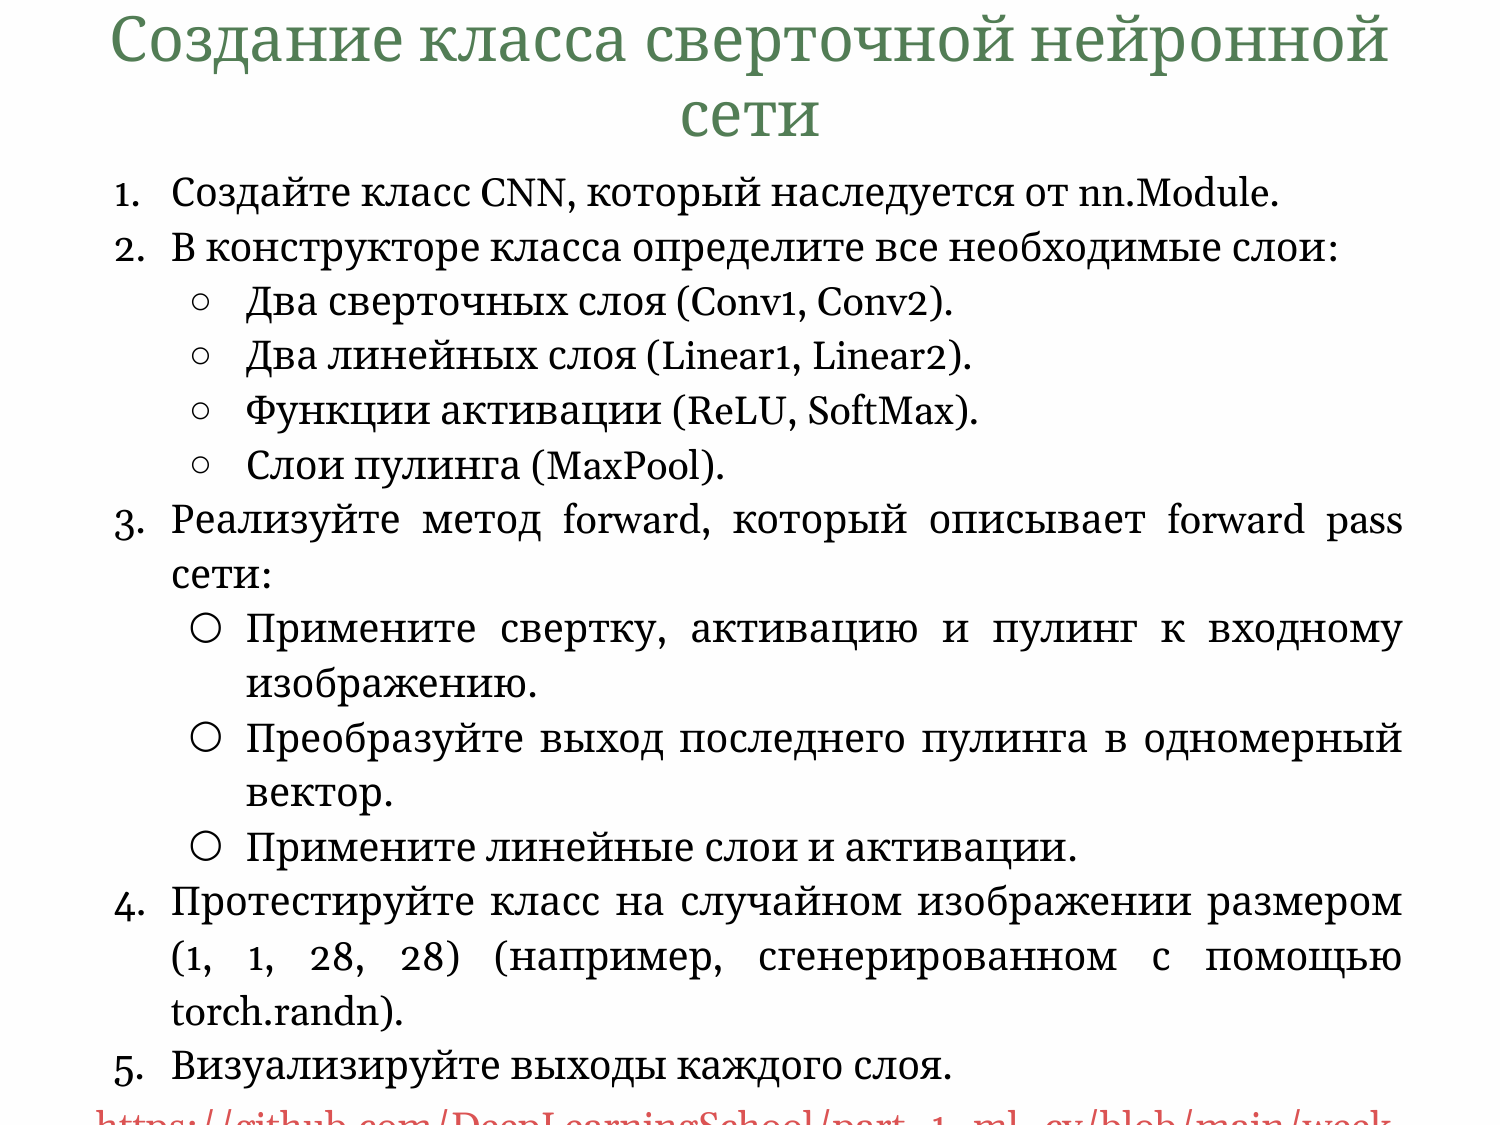

# Создание класса сверточной нейронной сети
Создайте класс CNN, который наследуется от nn.Module.
В конструкторе класса определите все необходимые слои:
Два сверточных слоя (Conv1, Conv2).
Два линейных слоя (Linear1, Linear2).
Функции активации (ReLU, SoftMax).
Слои пулинга (MaxPool).
Реализуйте метод forward, который описывает forward pass сети:
Примените свертку, активацию и пулинг к входному изображению.
Преобразуйте выход последнего пулинга в одномерный вектор.
Примените линейные слои и активации.
Протестируйте класс на случайном изображении размером (1, 1, 28, 28) (например, сгенерированном с помощью torch.randn).
Визуализируйте выходы каждого слоя.
https://github.com/DeepLearningSchool/part_1_ml_cv/blob/main/week_05_convolutional_nets/Practice/part_3_convnet_pytorch.ipynb